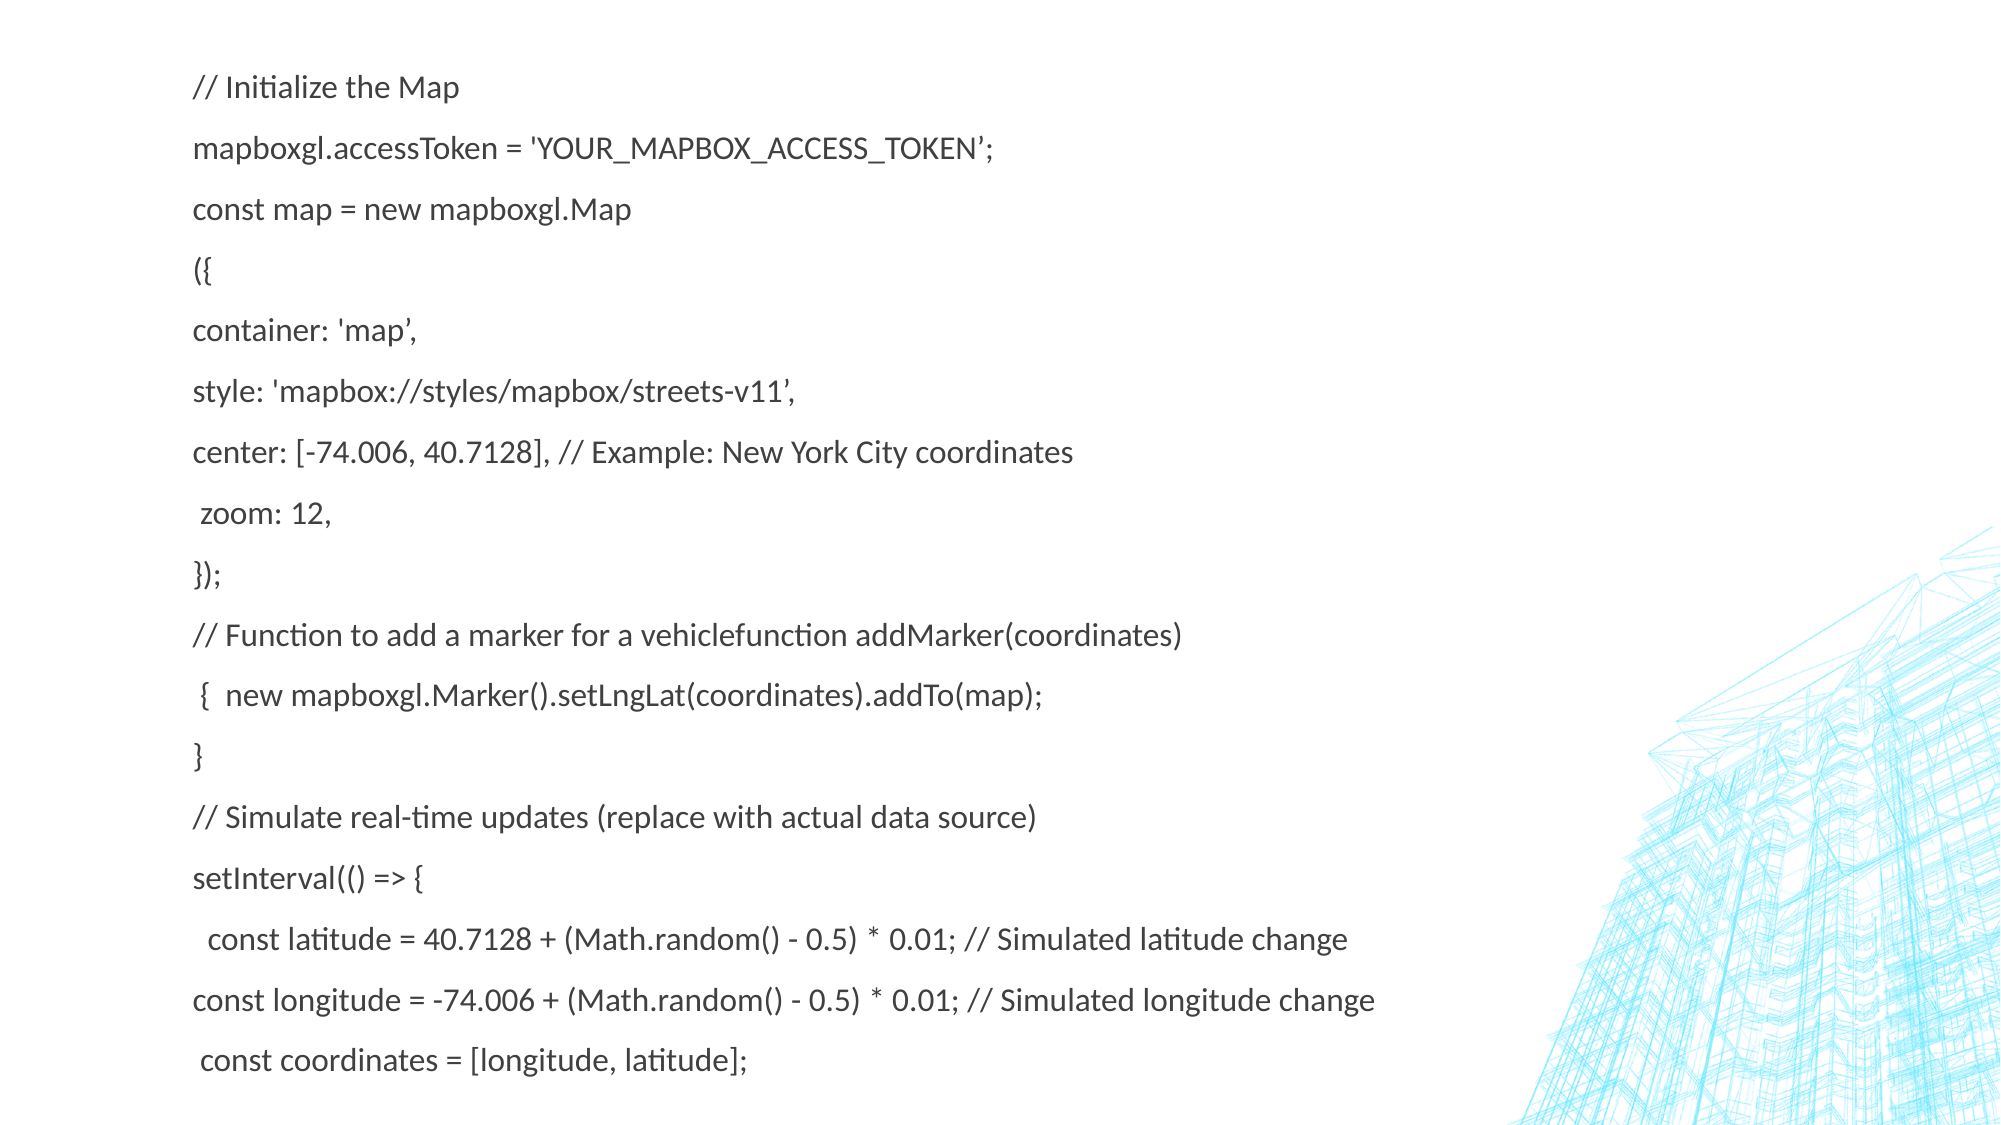

// Initialize the Map
mapboxgl.accessToken = 'YOUR_MAPBOX_ACCESS_TOKEN’;
const map = new mapboxgl.Map
({
container: 'map’,
style: 'mapbox://styles/mapbox/streets-v11’,
center: [-74.006, 40.7128], // Example: New York City coordinates
 zoom: 12,
});
// Function to add a marker for a vehiclefunction addMarker(coordinates)
 {  new mapboxgl.Marker().setLngLat(coordinates).addTo(map);
}
// Simulate real-time updates (replace with actual data source)
setInterval(() => {
  const latitude = 40.7128 + (Math.random() - 0.5) * 0.01; // Simulated latitude change
const longitude = -74.006 + (Math.random() - 0.5) * 0.01; // Simulated longitude change
 const coordinates = [longitude, latitude];